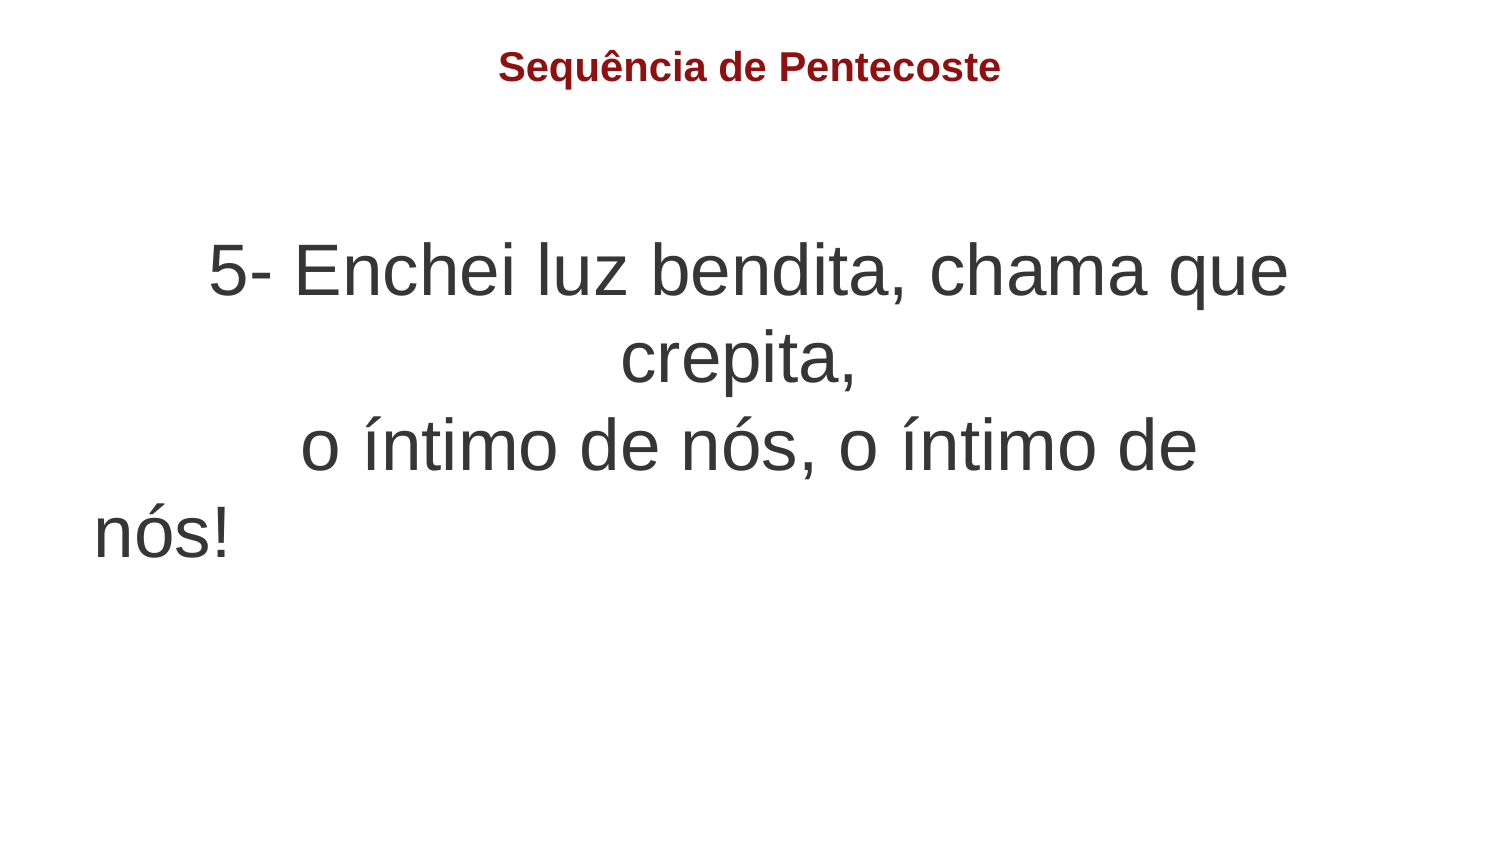

Sequência de Pentecoste
5- Enchei luz bendita, chama que crepita,
 o íntimo de nós, o íntimo de
nós!